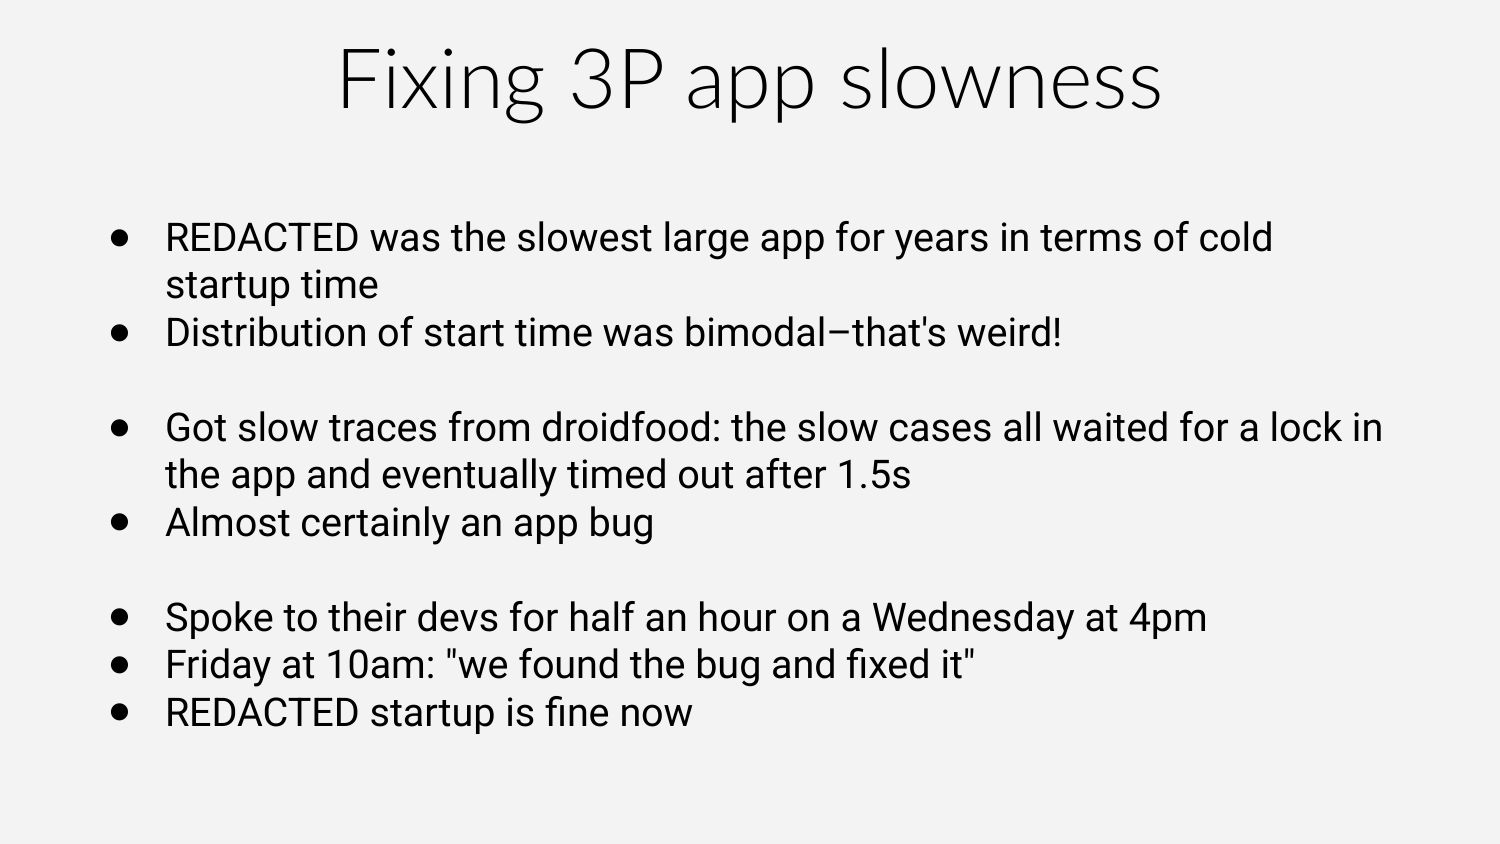

# Fixing 3P app slowness
REDACTED was the slowest large app for years in terms of cold startup time
Distribution of start time was bimodal–that's weird!
Got slow traces from droidfood: the slow cases all waited for a lock in the app and eventually timed out after 1.5s
Almost certainly an app bug
Spoke to their devs for half an hour on a Wednesday at 4pm
Friday at 10am: "we found the bug and fixed it"
REDACTED startup is fine now